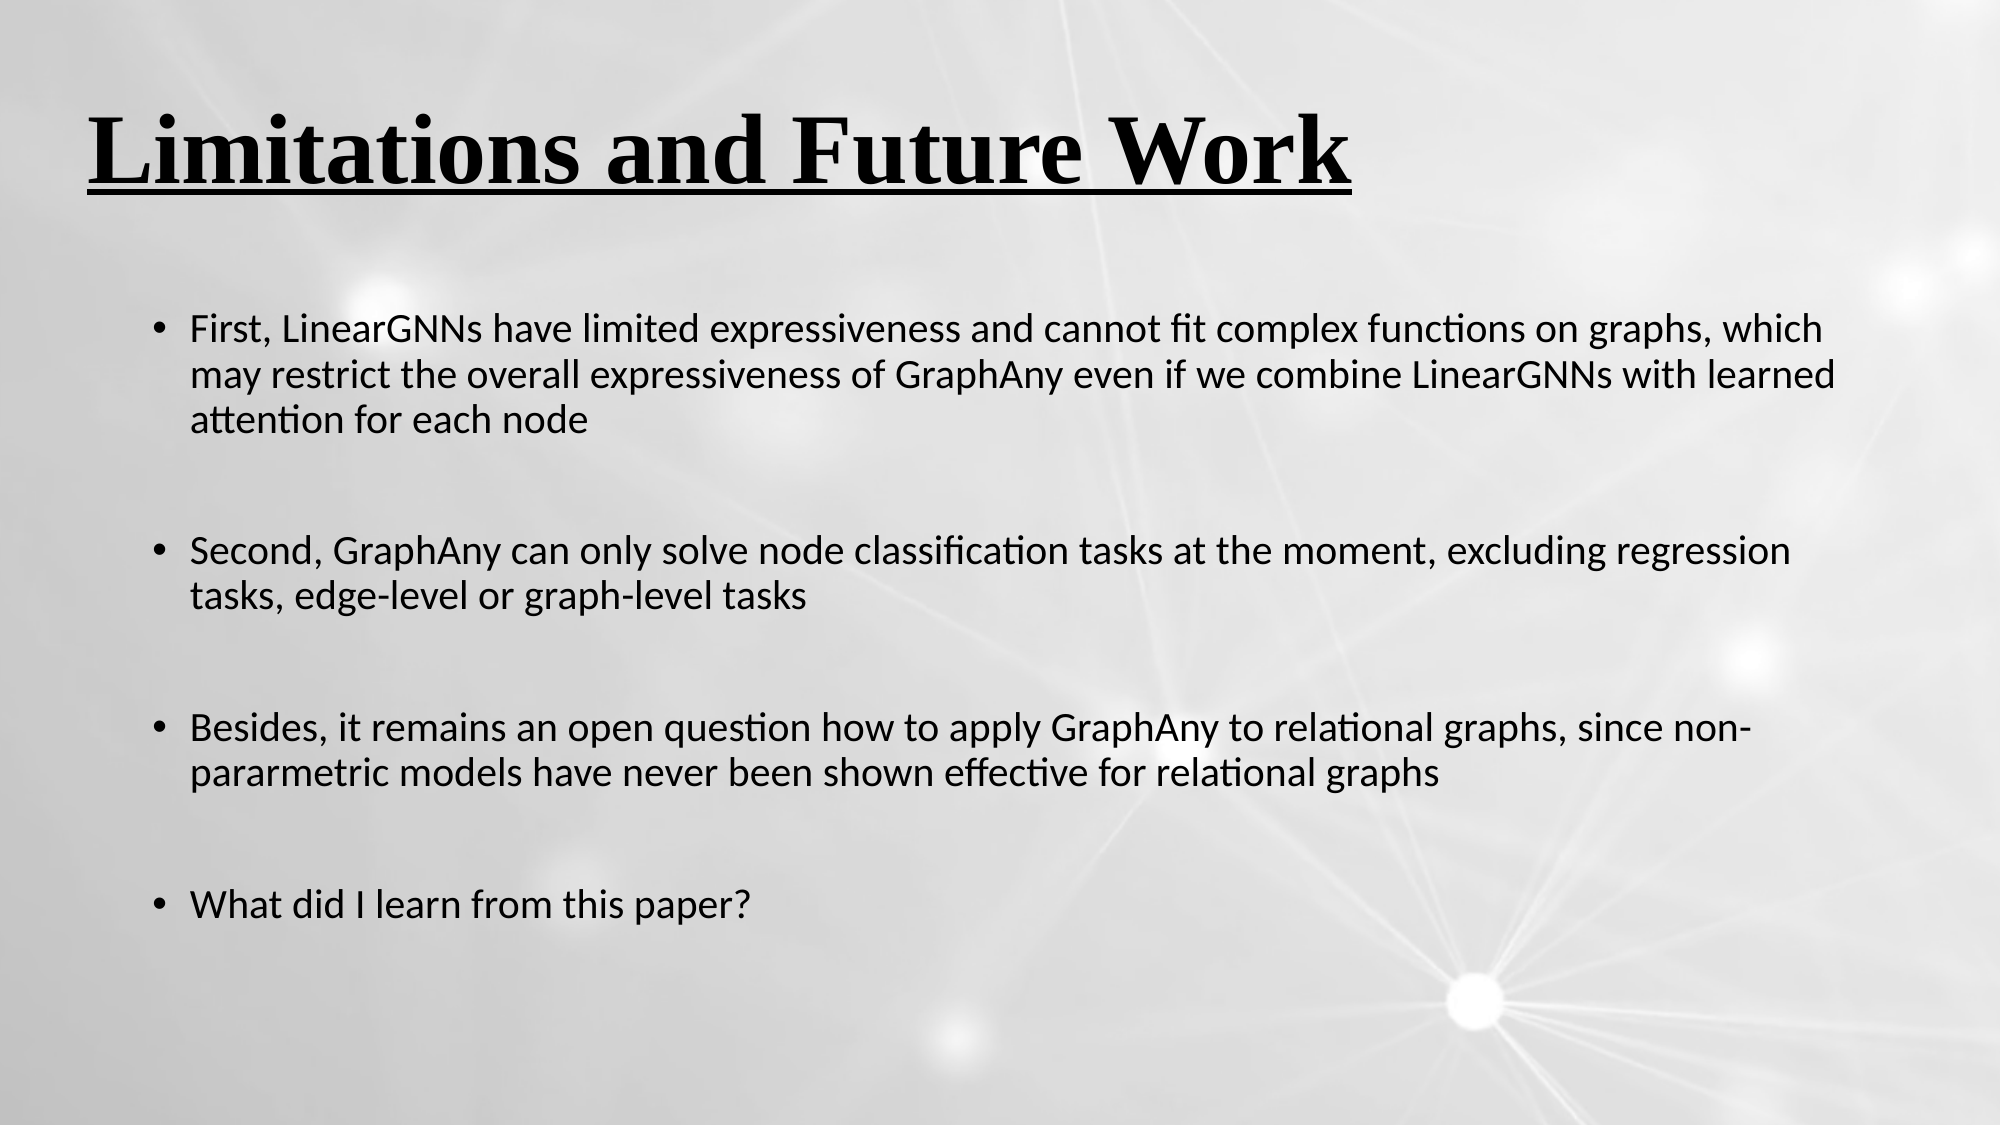

Limitations and Future Work
First, LinearGNNs have limited expressiveness and cannot fit complex functions on graphs, which may restrict the overall expressiveness of GraphAny even if we combine LinearGNNs with learned attention for each node

Second, GraphAny can only solve node classification tasks at the moment, excluding regression tasks, edge-level or graph-level tasks

Besides, it remains an open question how to apply GraphAny to relational graphs, since non-pararmetric models have never been shown effective for relational graphs

What did I learn from this paper?